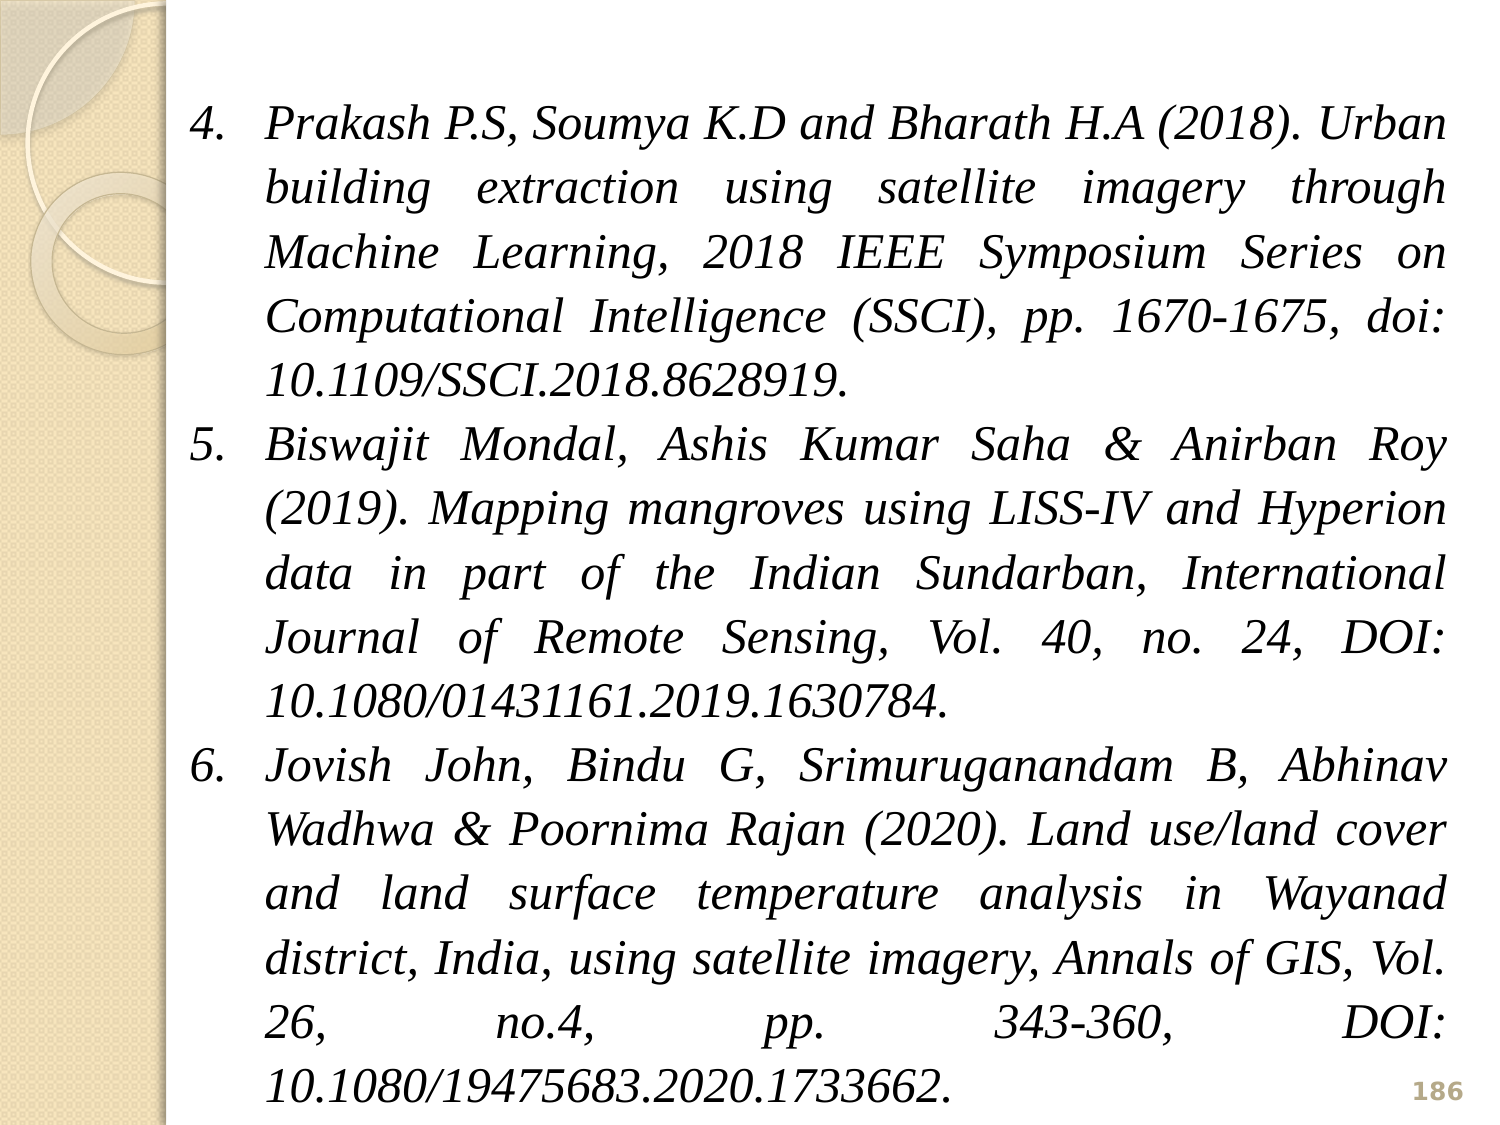

Prakash P.S, Soumya K.D and Bharath H.A (2018). Urban building extraction using satellite imagery through Machine Learning, 2018 IEEE Symposium Series on Computational Intelligence (SSCI), pp. 1670-1675, doi: 10.1109/SSCI.2018.8628919.
Biswajit Mondal, Ashis Kumar Saha & Anirban Roy (2019). Mapping mangroves using LISS-IV and Hyperion data in part of the Indian Sundarban, International Journal of Remote Sensing, Vol. 40, no. 24, DOI: 10.1080/01431161.2019.1630784.
Jovish John, Bindu G, Srimuruganandam B, Abhinav Wadhwa & Poornima Rajan (2020). Land use/land cover and land surface temperature analysis in Wayanad district, India, using satellite imagery, Annals of GIS, Vol. 26, no.4, pp. 343-360, DOI: 10.1080/19475683.2020.1733662.
186